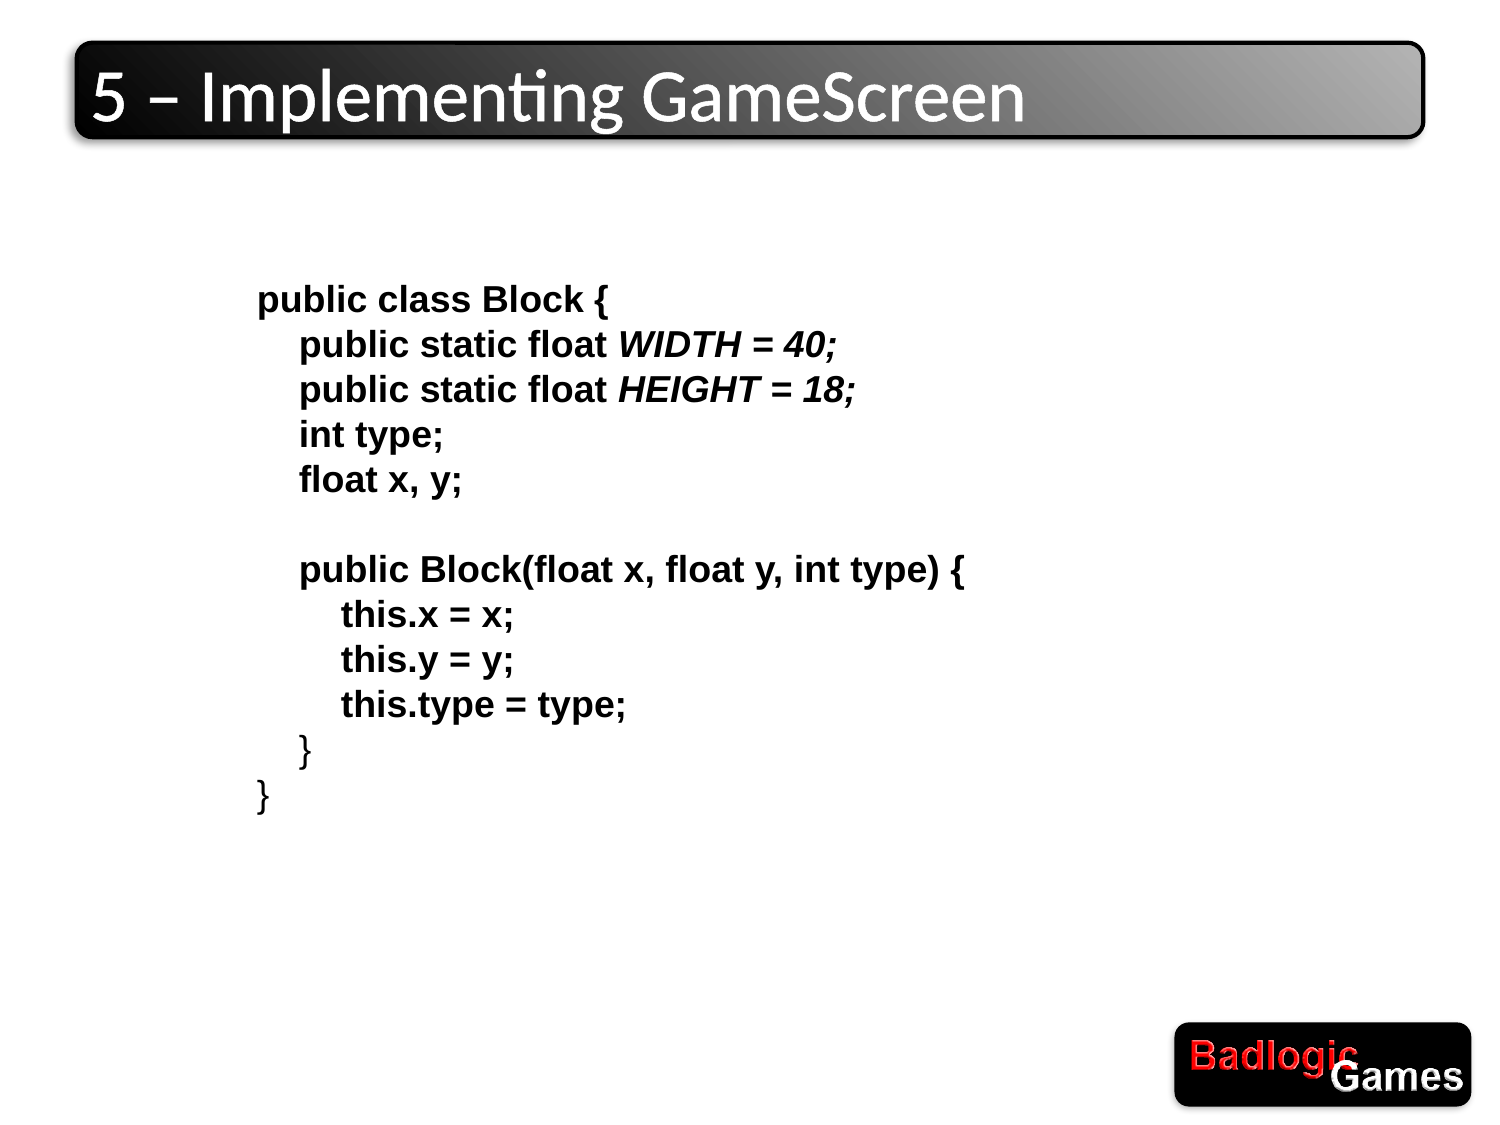

# 5 – Implementing GameScreen
public class Block {
    public static float WIDTH = 40;
    public static float HEIGHT = 18;
    int type;
    float x, y;

    public Block(float x, float y, int type) {
        this.x = x;
        this.y = y;
        this.type = type;
    }
}